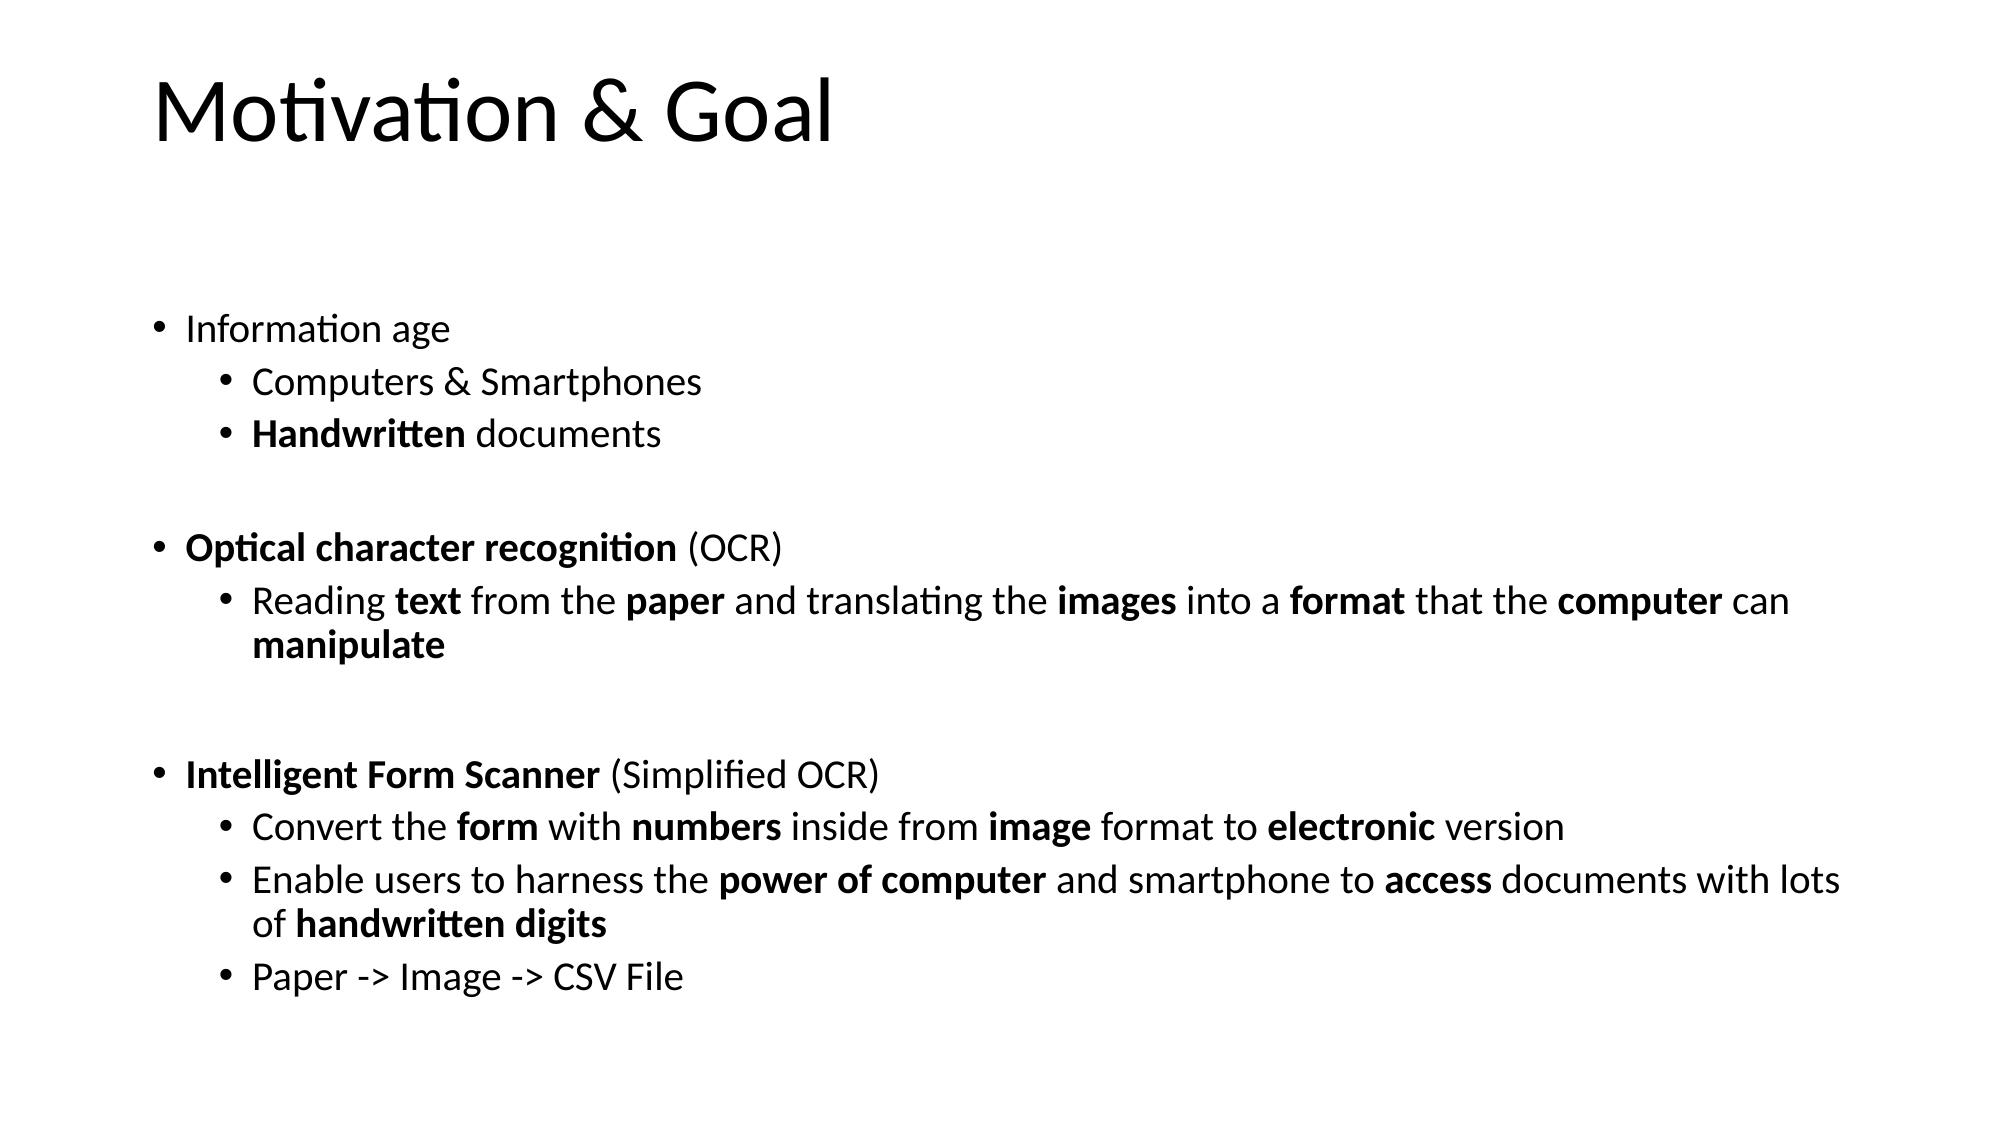

# Motivation & Goal
Information age
Computers & Smartphones
Handwritten documents

Optical character recognition (OCR)
Reading text from the paper and translating the images into a format that the computer can manipulate

Intelligent Form Scanner (Simplified OCR)
Convert the form with numbers inside from image format to electronic version
Enable users to harness the power of computer and smartphone to access documents with lots of handwritten digits
Paper -> Image -> CSV File